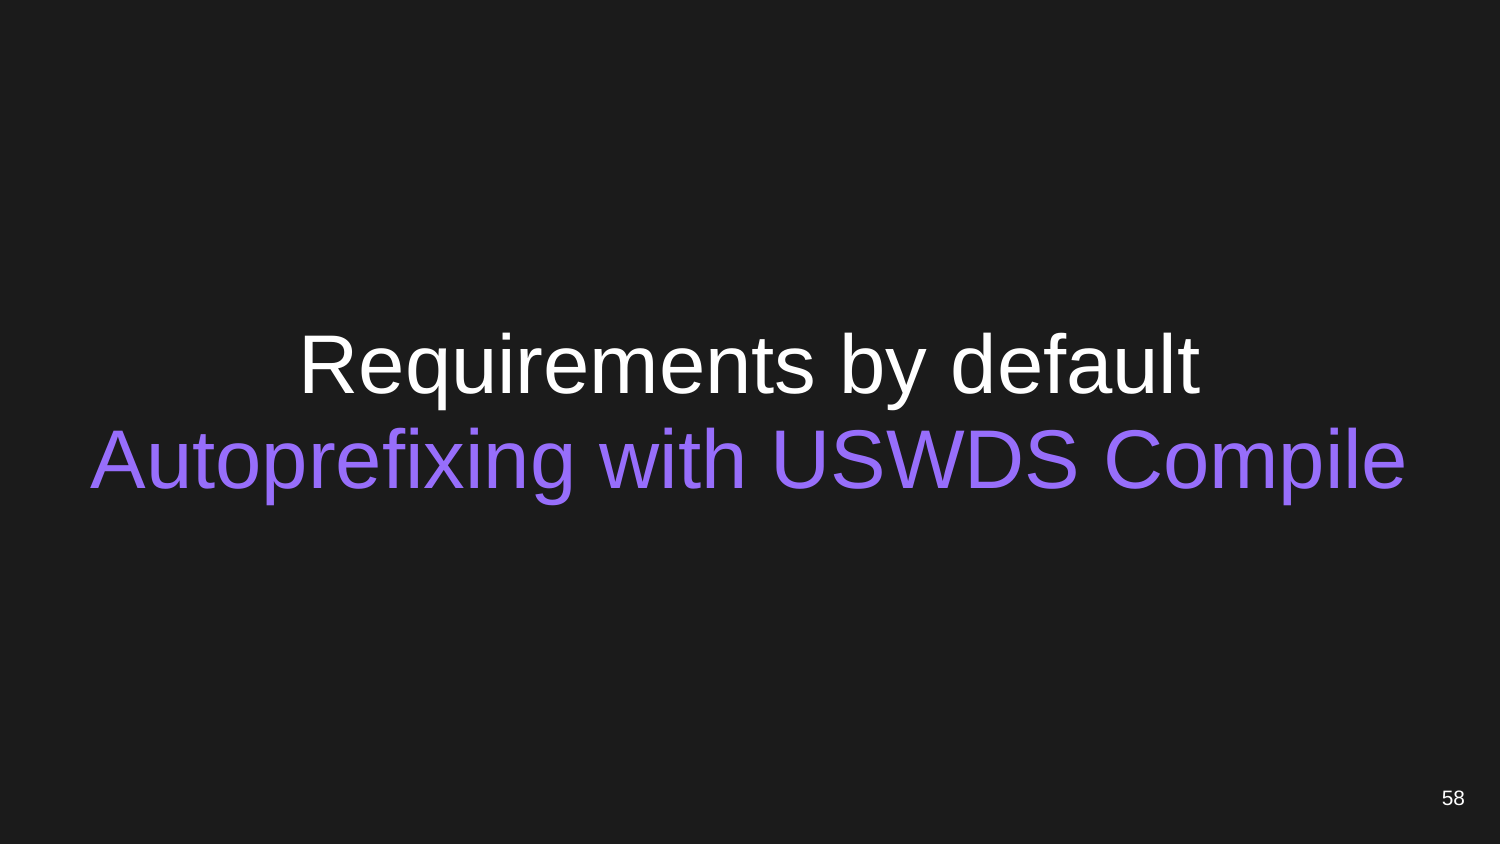

# Requirements by default
Autoprefixing with USWDS Compile
58